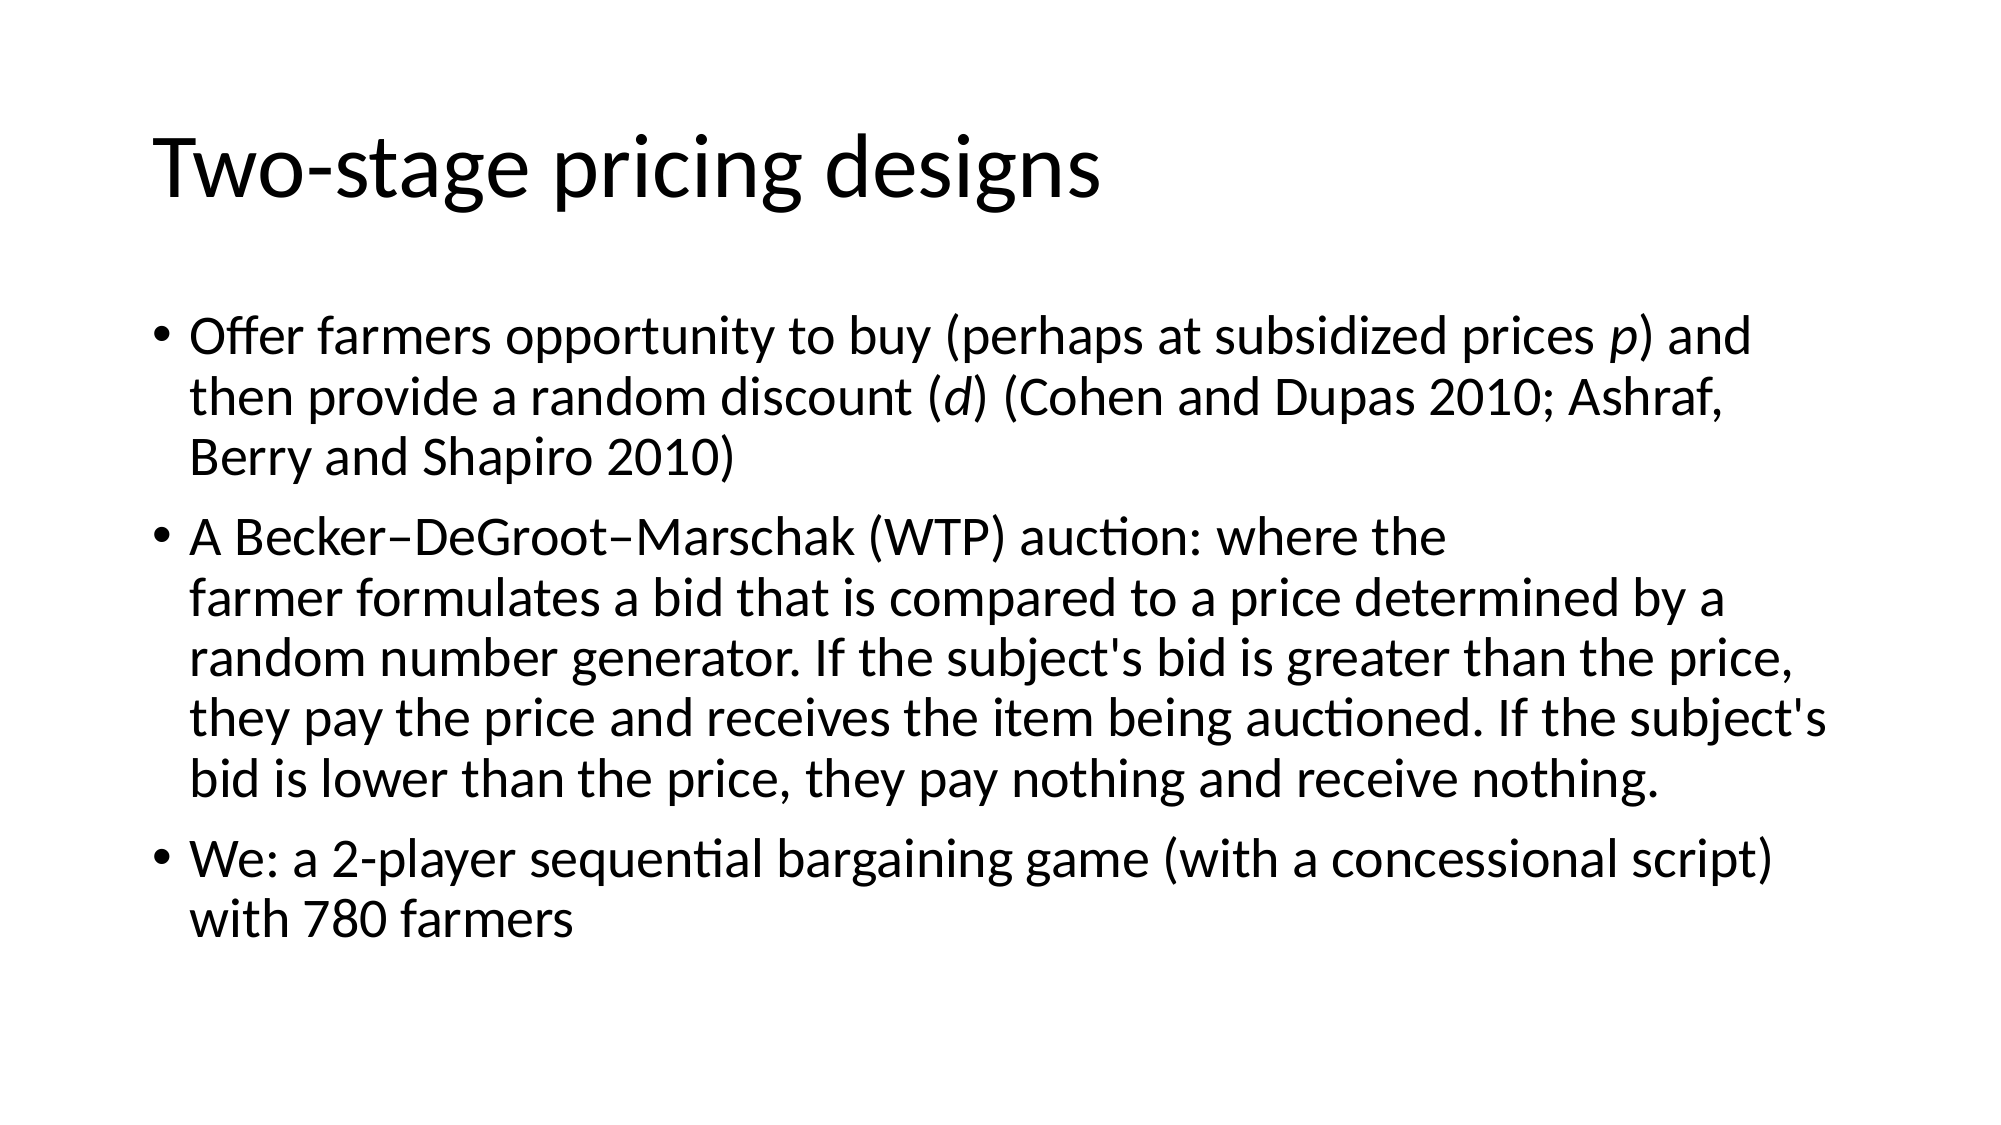

# Two-stage pricing designs
Offer farmers opportunity to buy (perhaps at subsidized prices p) and then provide a random discount (d) (Cohen and Dupas 2010; Ashraf, Berry and Shapiro 2010)
A Becker–DeGroot–Marschak (WTP) auction: where the farmer formulates a bid that is compared to a price determined by a random number generator. If the subject's bid is greater than the price, they pay the price and receives the item being auctioned. If the subject's bid is lower than the price, they pay nothing and receive nothing.
We: a 2-player sequential bargaining game (with a concessional script) with 780 farmers